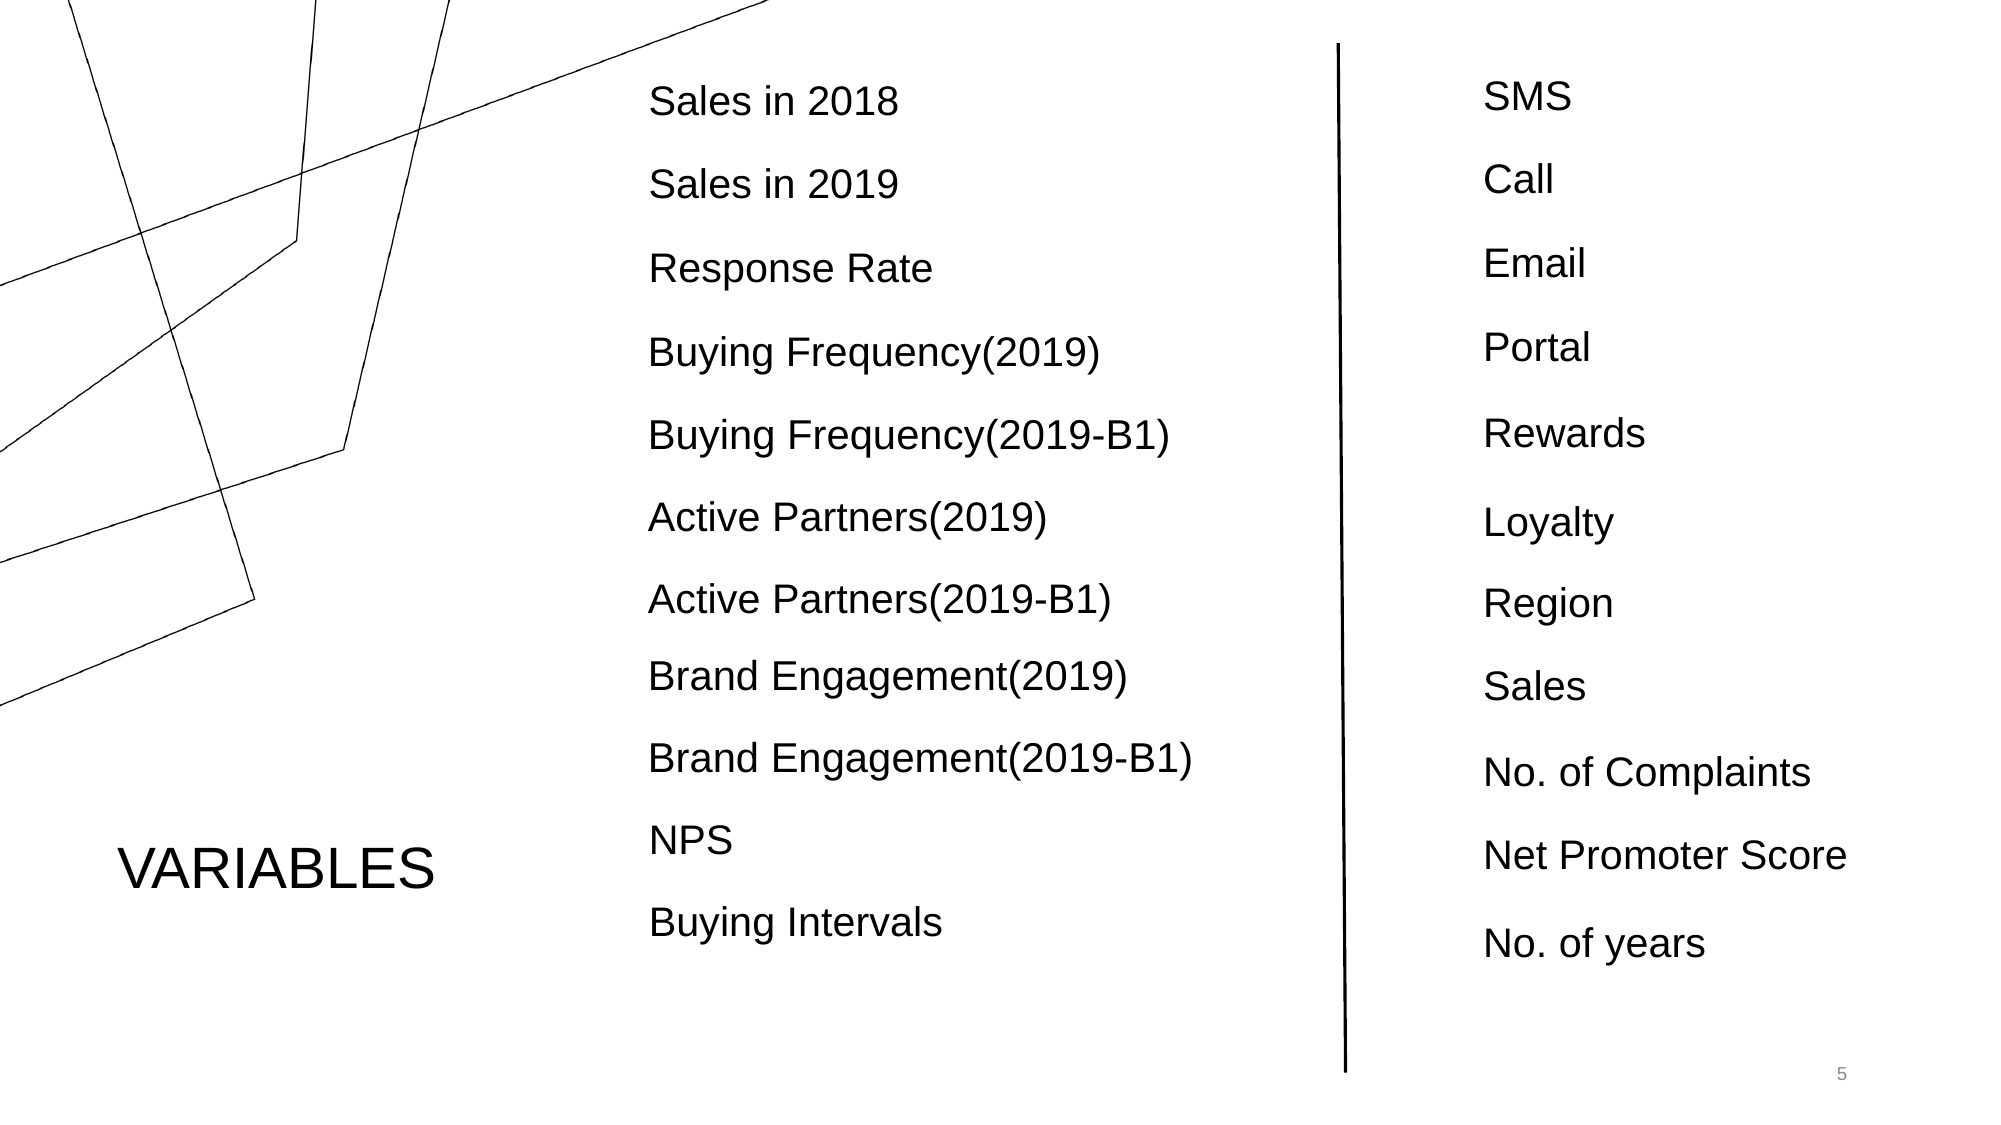

SMS
Sales in 2018
Call
Sales in 2019
Email
Response Rate
Portal
Buying Frequency(2019)
Rewards
Buying Frequency(2019-B1)
Active Partners(2019)
Loyalty
Active Partners(2019-B1)
Region
Brand Engagement(2019)
Sales
# VARIABLES
Brand Engagement(2019-B1)
No. of Complaints
NPS
Net Promoter Score
Buying Intervals
No. of years
5